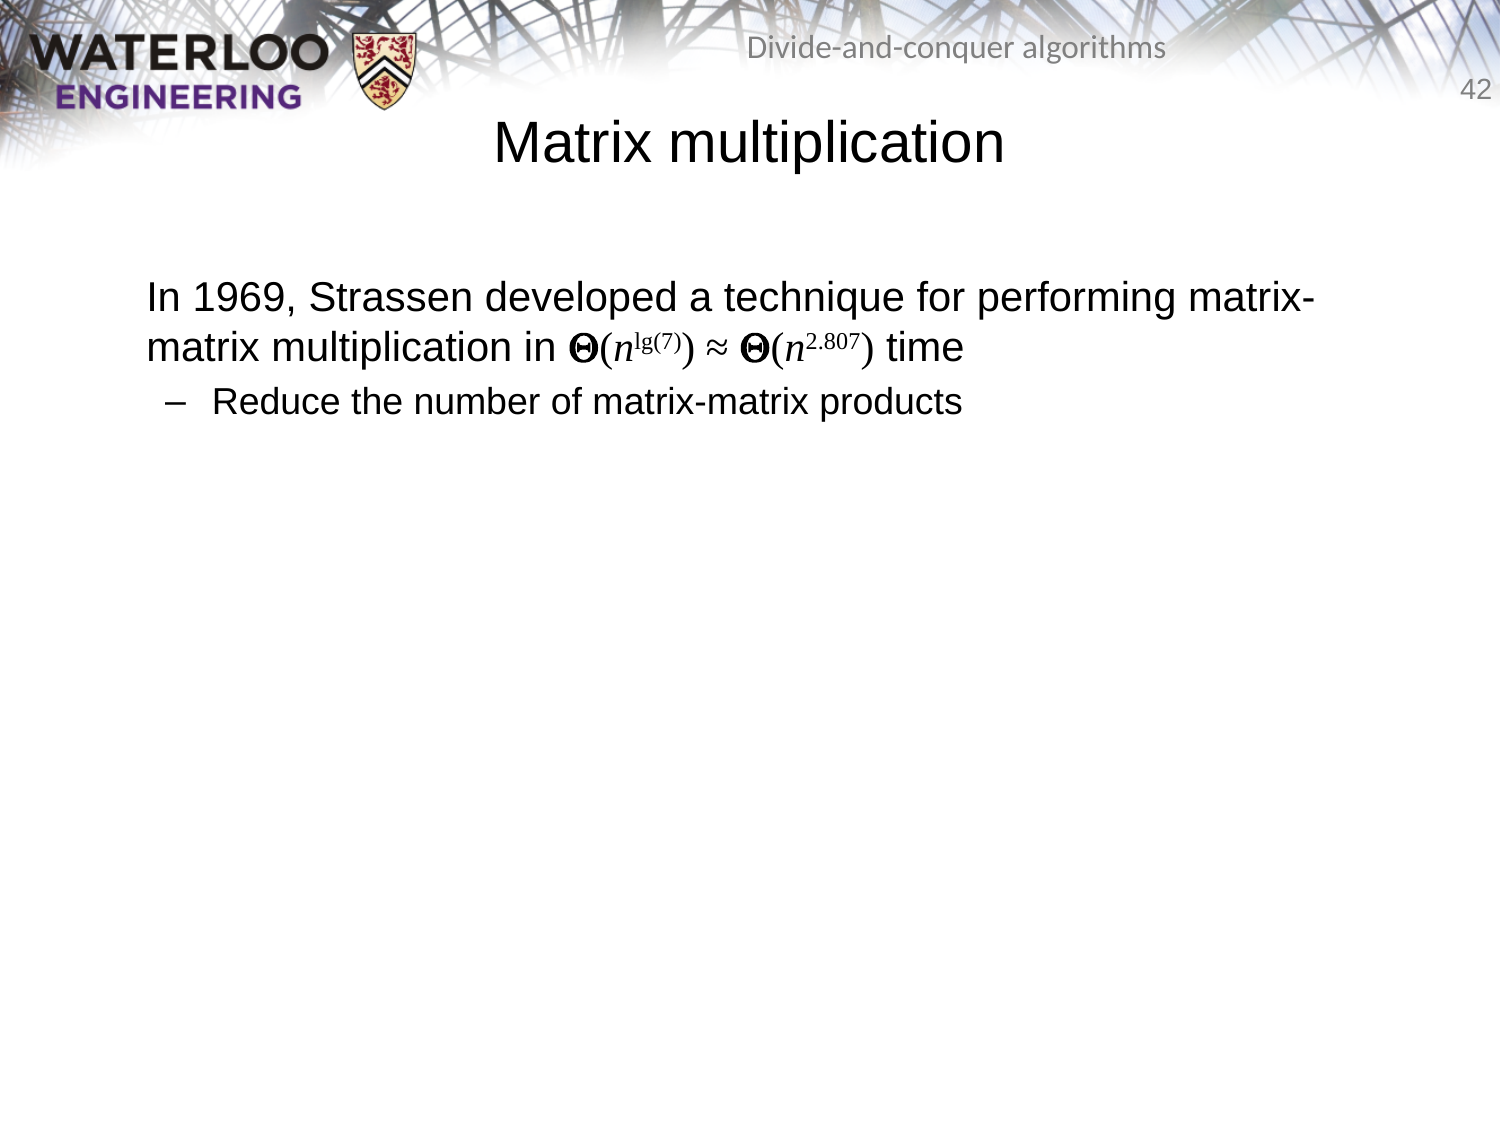

# Matrix multiplication
	In 1969, Strassen developed a technique for performing matrix-matrix multiplication in Θ(nlg(7)) ≈ Θ(n2.807) time
Reduce the number of matrix-matrix products